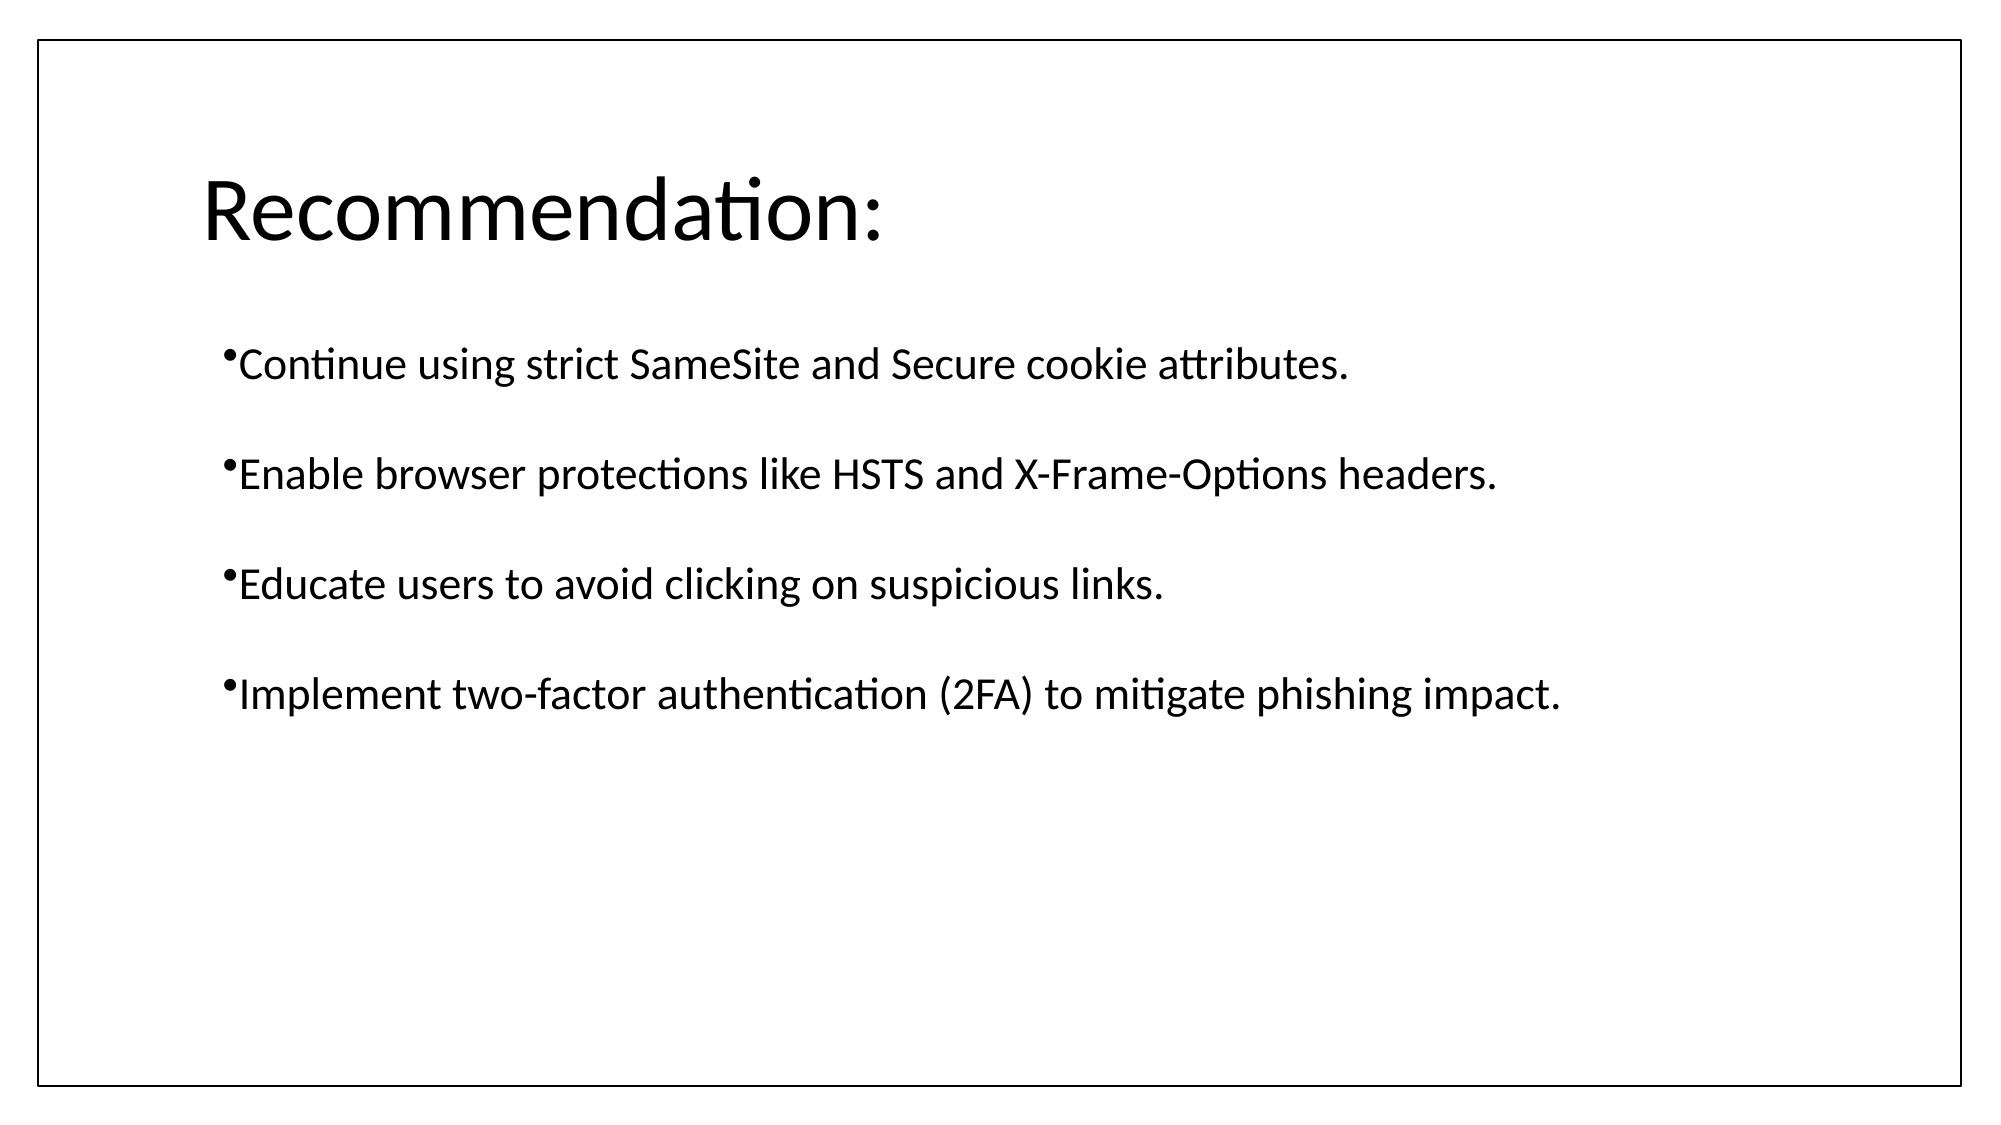

# Recommendation:
Continue using strict SameSite and Secure cookie attributes.

Enable browser protections like HSTS and X-Frame-Options headers.

Educate users to avoid clicking on suspicious links.

Implement two-factor authentication (2FA) to mitigate phishing impact.